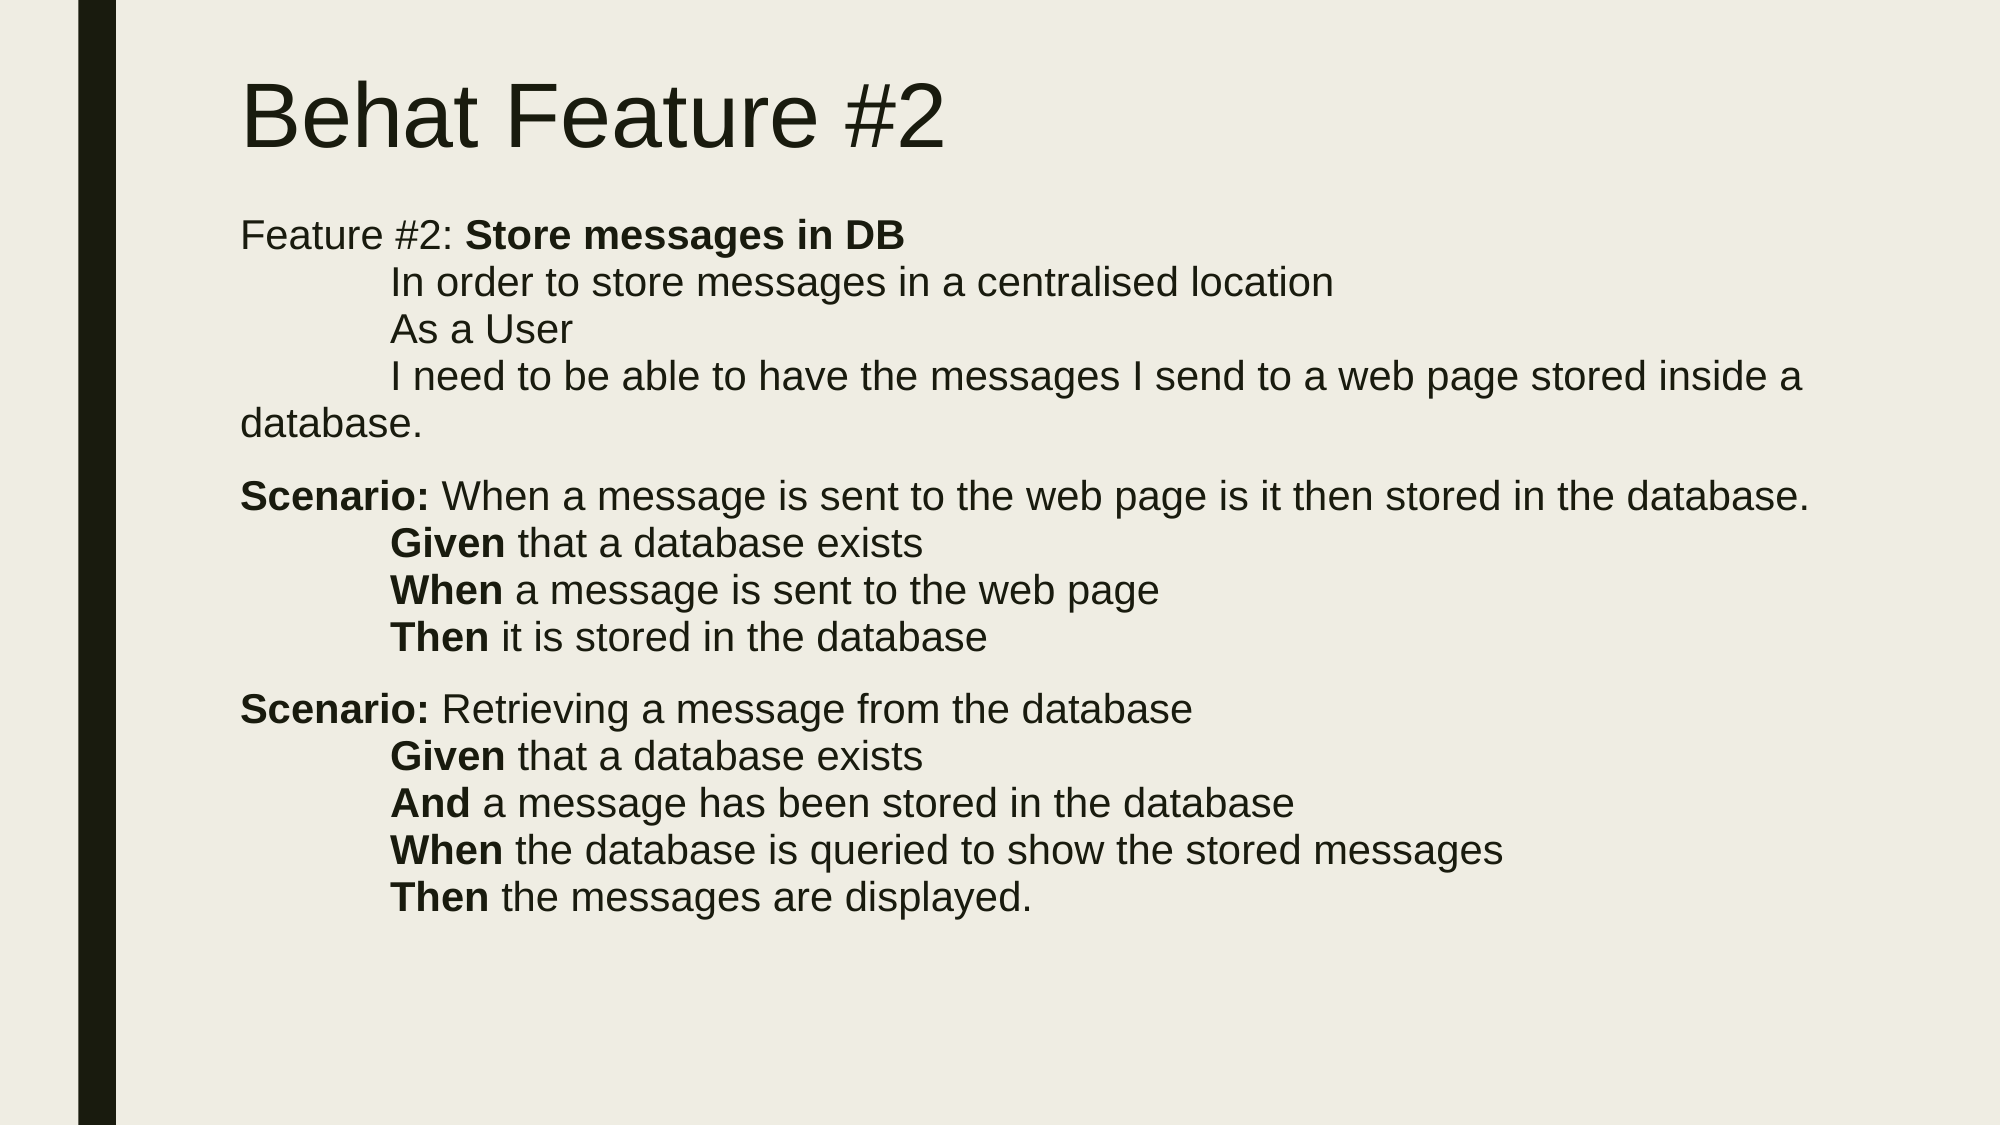

# Behat Feature #2
Feature #2: Store messages in DB
	In order to store messages in a centralised location
	As a User
	I need to be able to have the messages I send to a web page stored inside a database.
Scenario: When a message is sent to the web page is it then stored in the database.
	Given that a database exists
	When a message is sent to the web page
	Then it is stored in the database
Scenario: Retrieving a message from the database
	Given that a database exists
	And a message has been stored in the database
	When the database is queried to show the stored messages
	Then the messages are displayed.